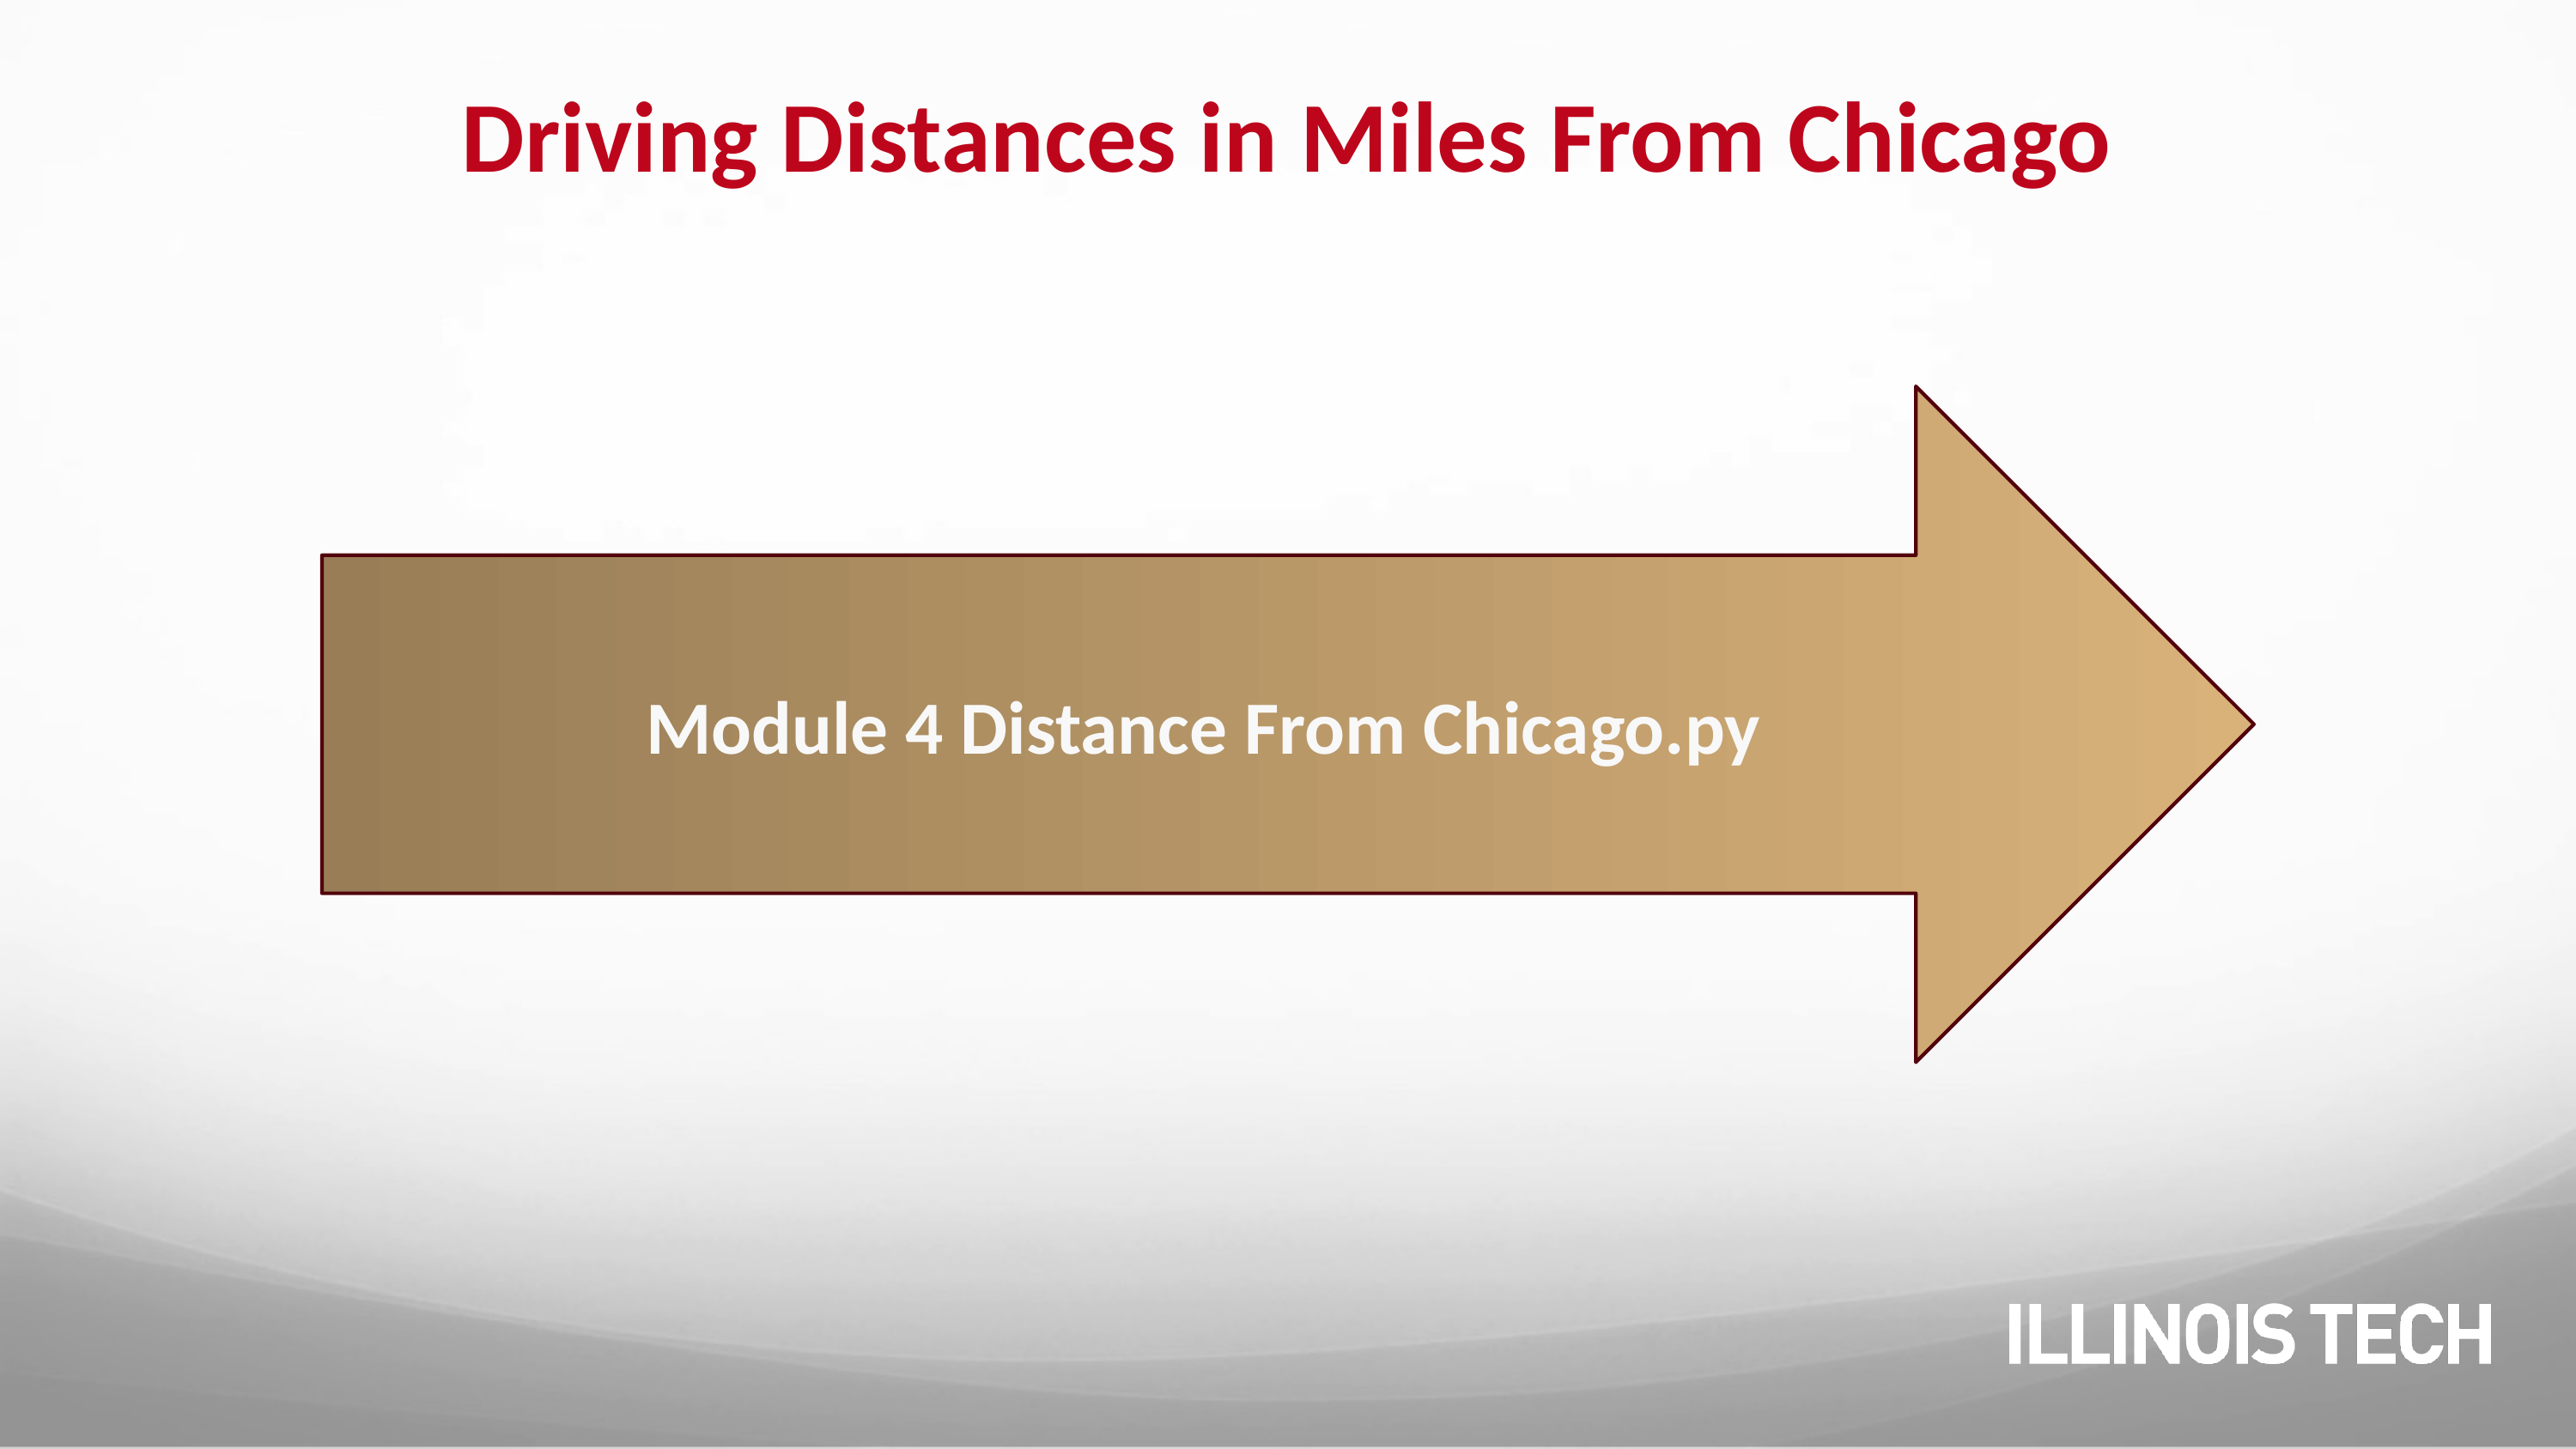

# Driving Distances in Miles From Chicago
Module 4 Distance From Chicago.py